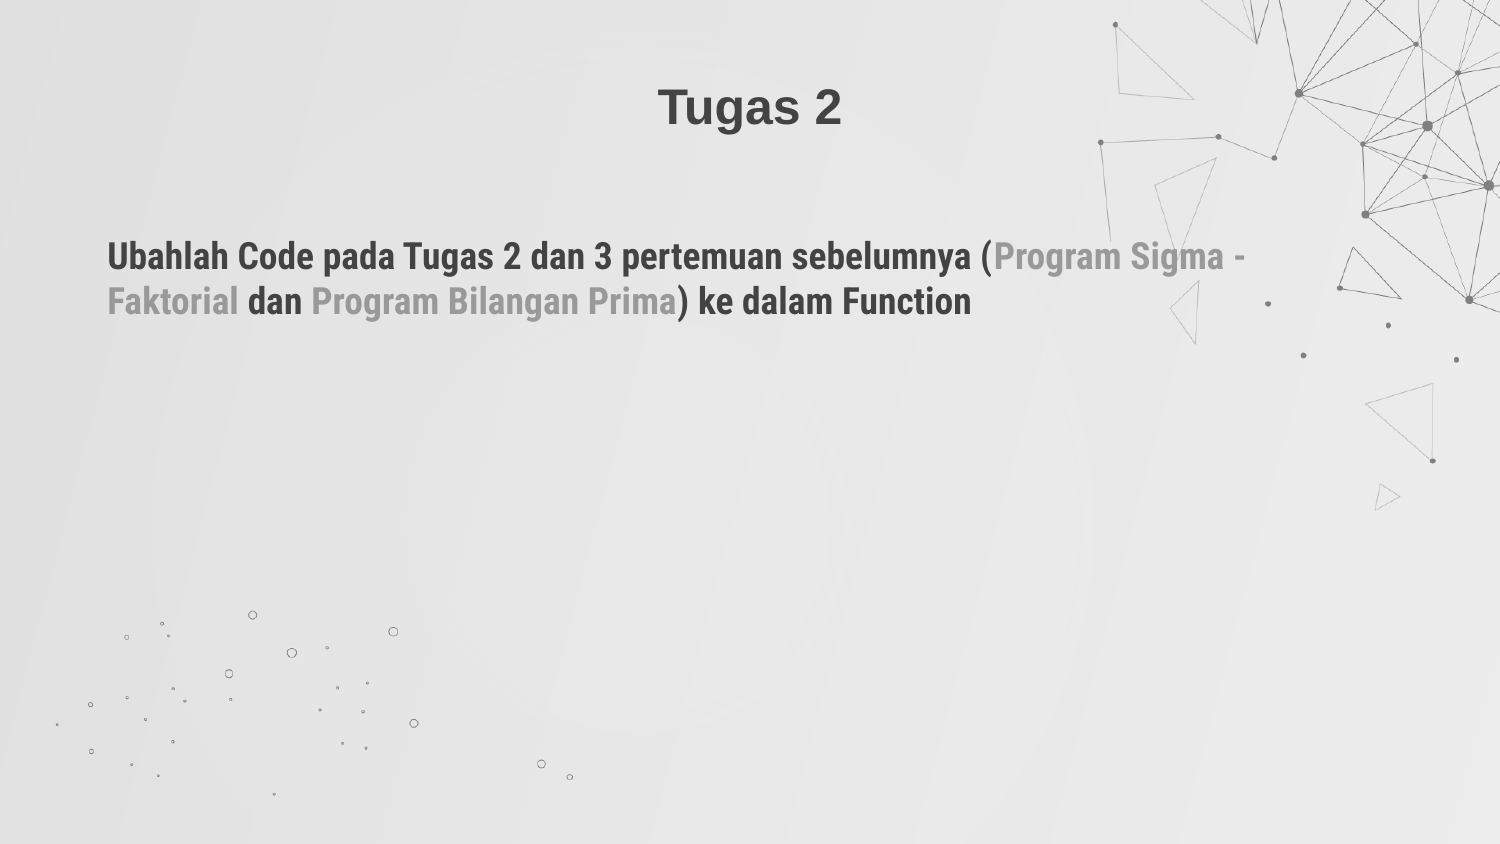

# Tugas 2
Ubahlah Code pada Tugas 2 dan 3 pertemuan sebelumnya (Program Sigma - Faktorial dan Program Bilangan Prima) ke dalam Function